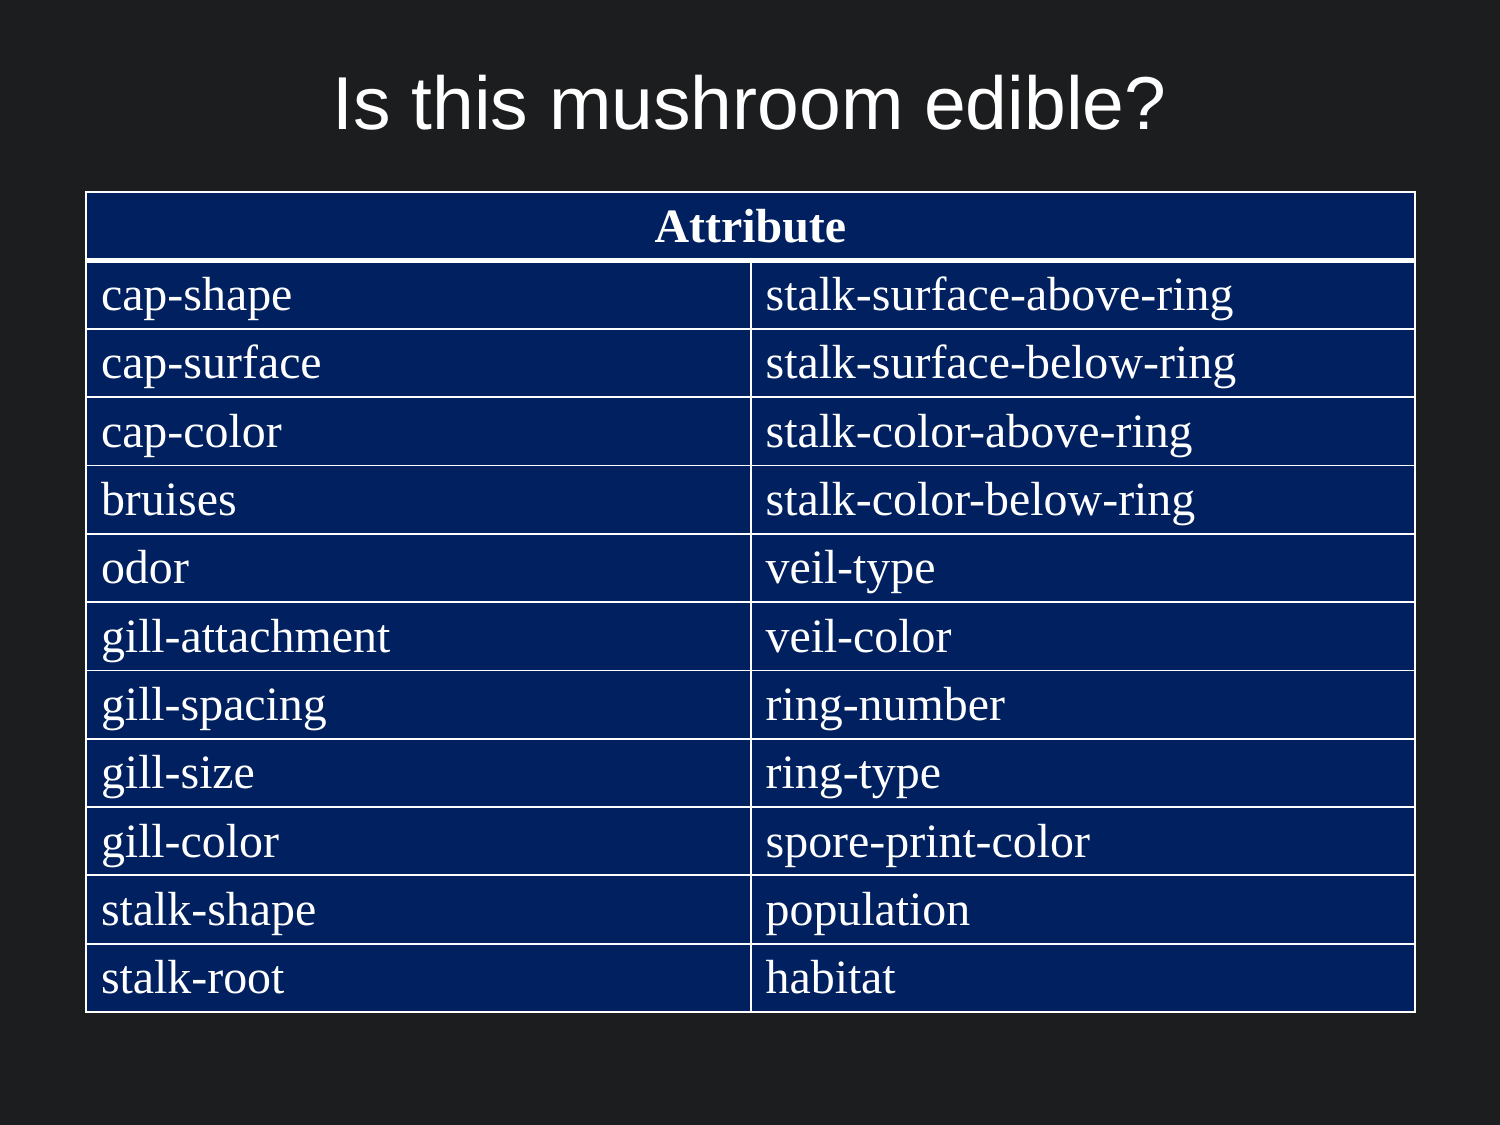

# Is this mushroom edible?
| Attribute |  |
| --- | --- |
| cap-shape | stalk-surface-above-ring |
| cap-surface | stalk-surface-below-ring |
| cap-color | stalk-color-above-ring |
| bruises | stalk-color-below-ring |
| odor | veil-type |
| gill-attachment | veil-color |
| gill-spacing | ring-number |
| gill-size | ring-type |
| gill-color | spore-print-color |
| stalk-shape | population |
| stalk-root | habitat |